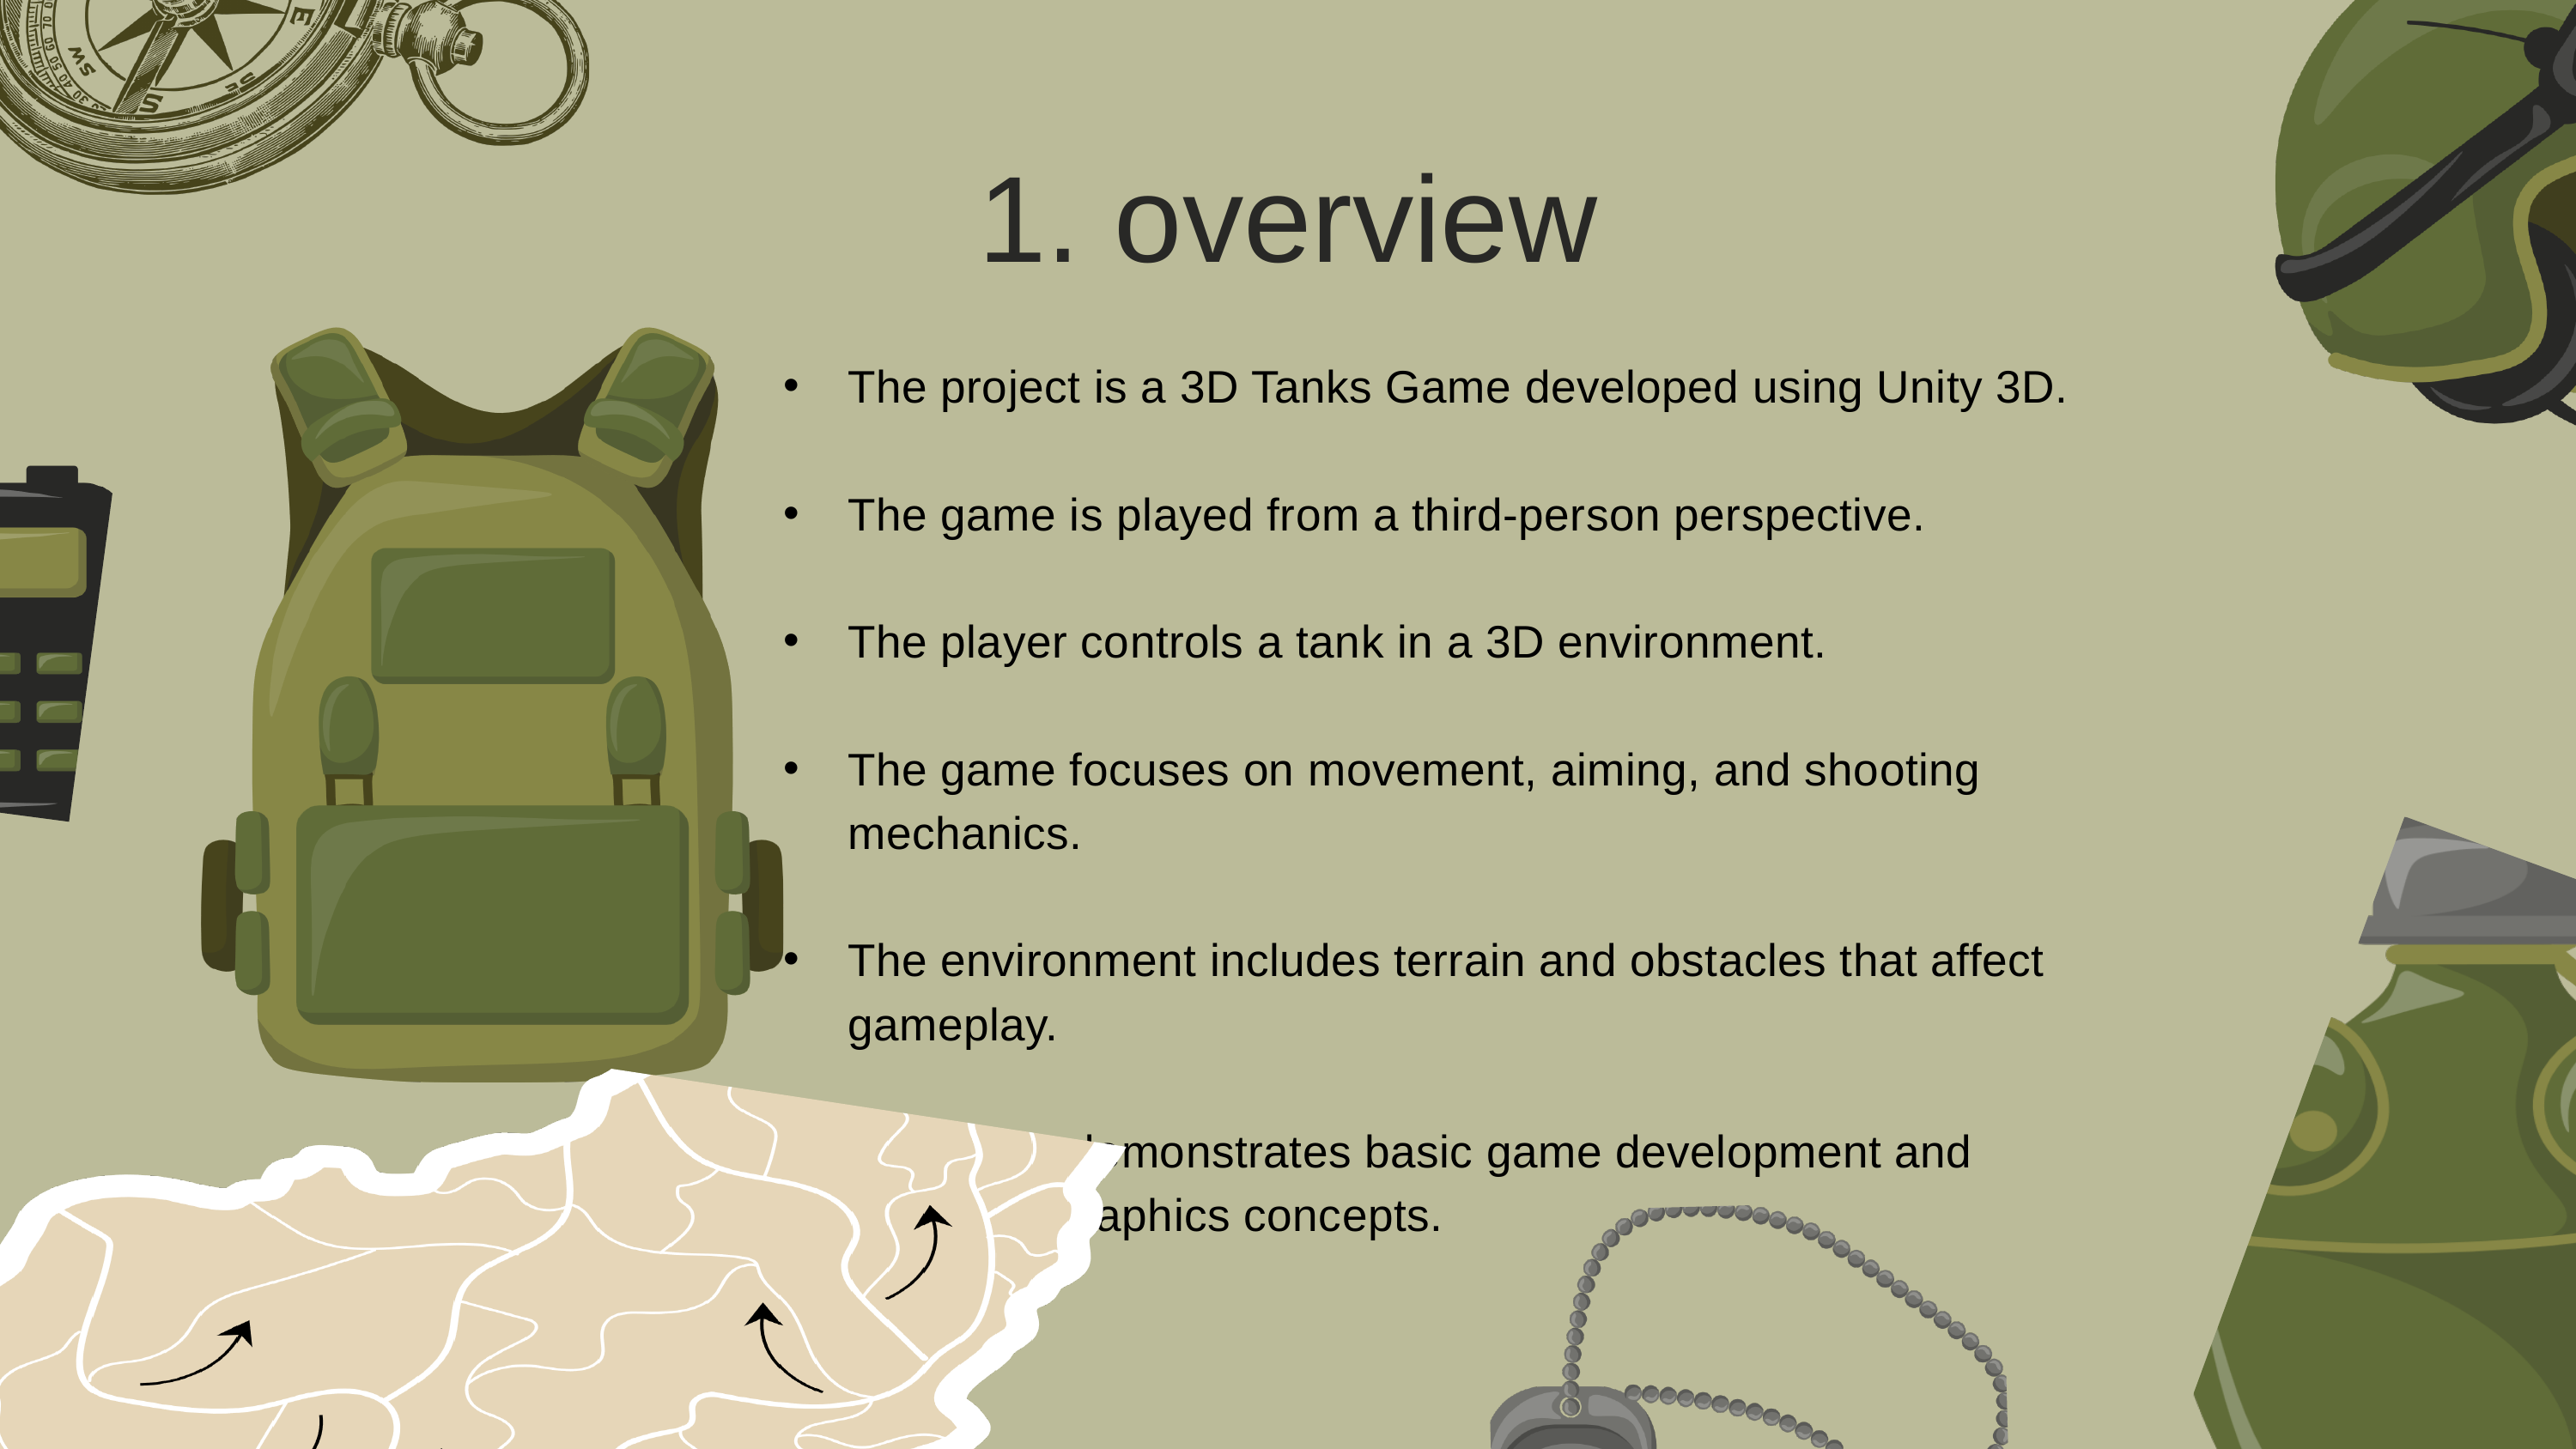

1. overview

The project is a 3D Tanks Game developed using Unity 3D.

The game is played from a third-person perspective.

The player controls a tank in a 3D environment.

The game focuses on movement, aiming, and shooting mechanics.

The environment includes terrain and obstacles that affect gameplay.

The game demonstrates basic game development and computer graphics concepts.